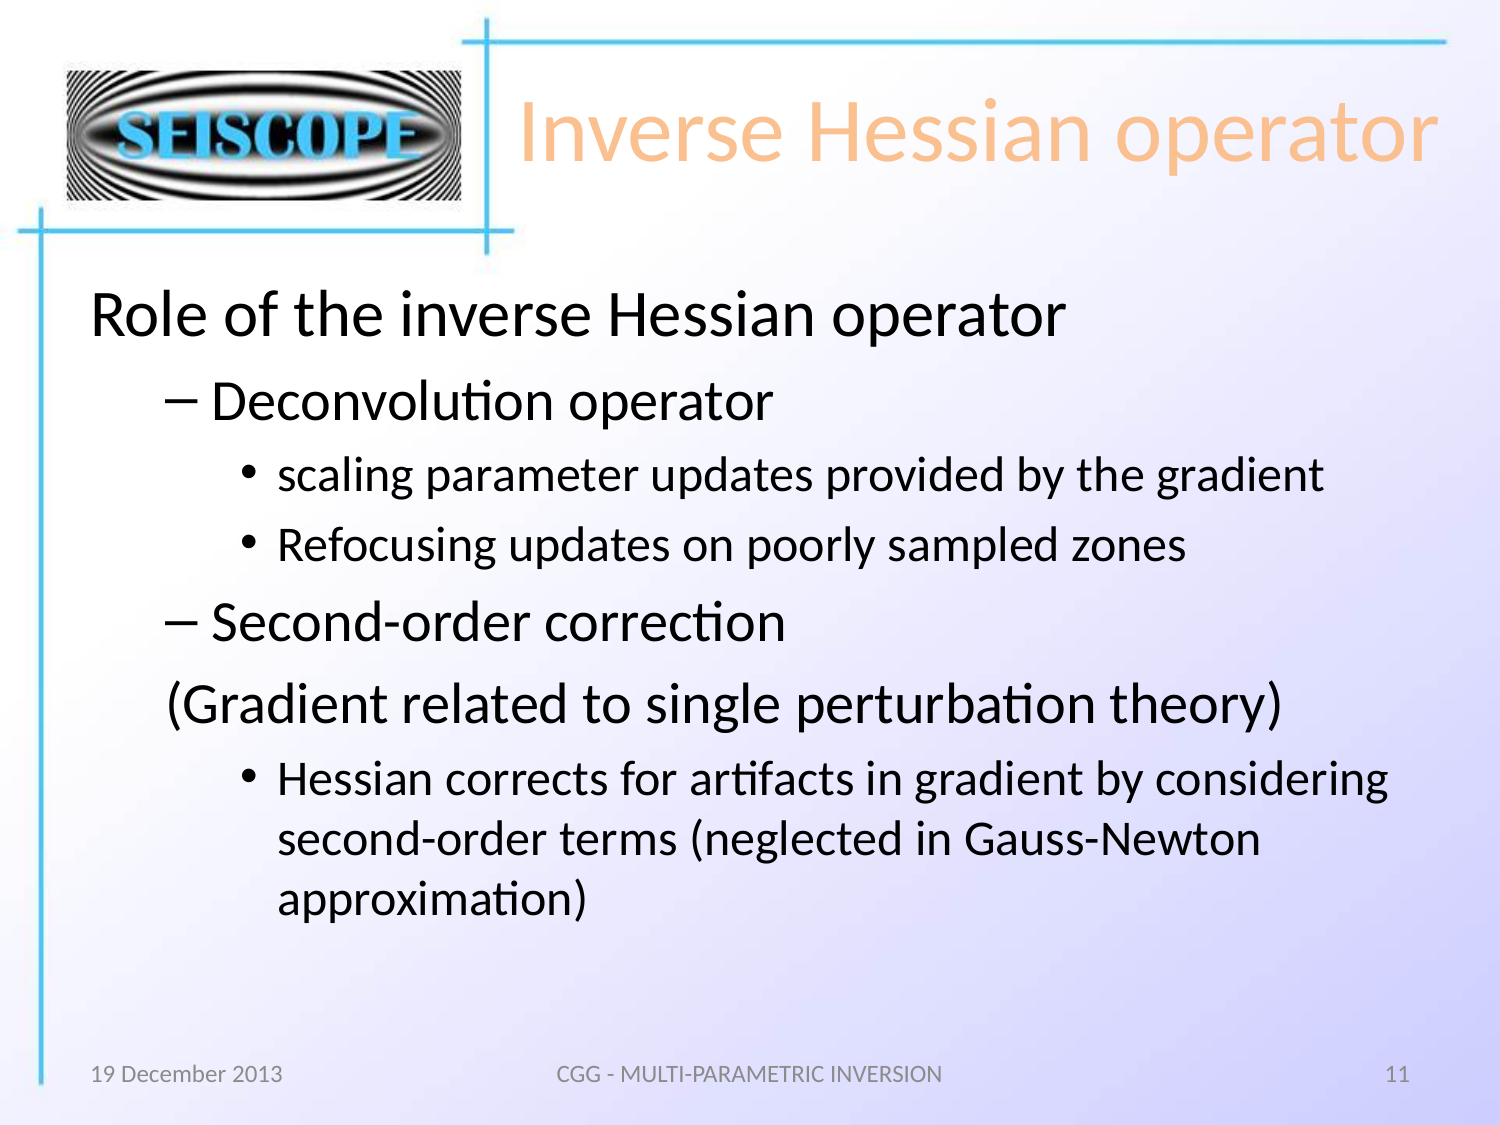

# Inverse Hessian operator
Role of the inverse Hessian operator
Deconvolution operator
scaling parameter updates provided by the gradient
Refocusing updates on poorly sampled zones
Second-order correction
(Gradient related to single perturbation theory)
Hessian corrects for artifacts in gradient by considering second-order terms (neglected in Gauss-Newton approximation)
19 December 2013
CGG - MULTI-PARAMETRIC INVERSION
11